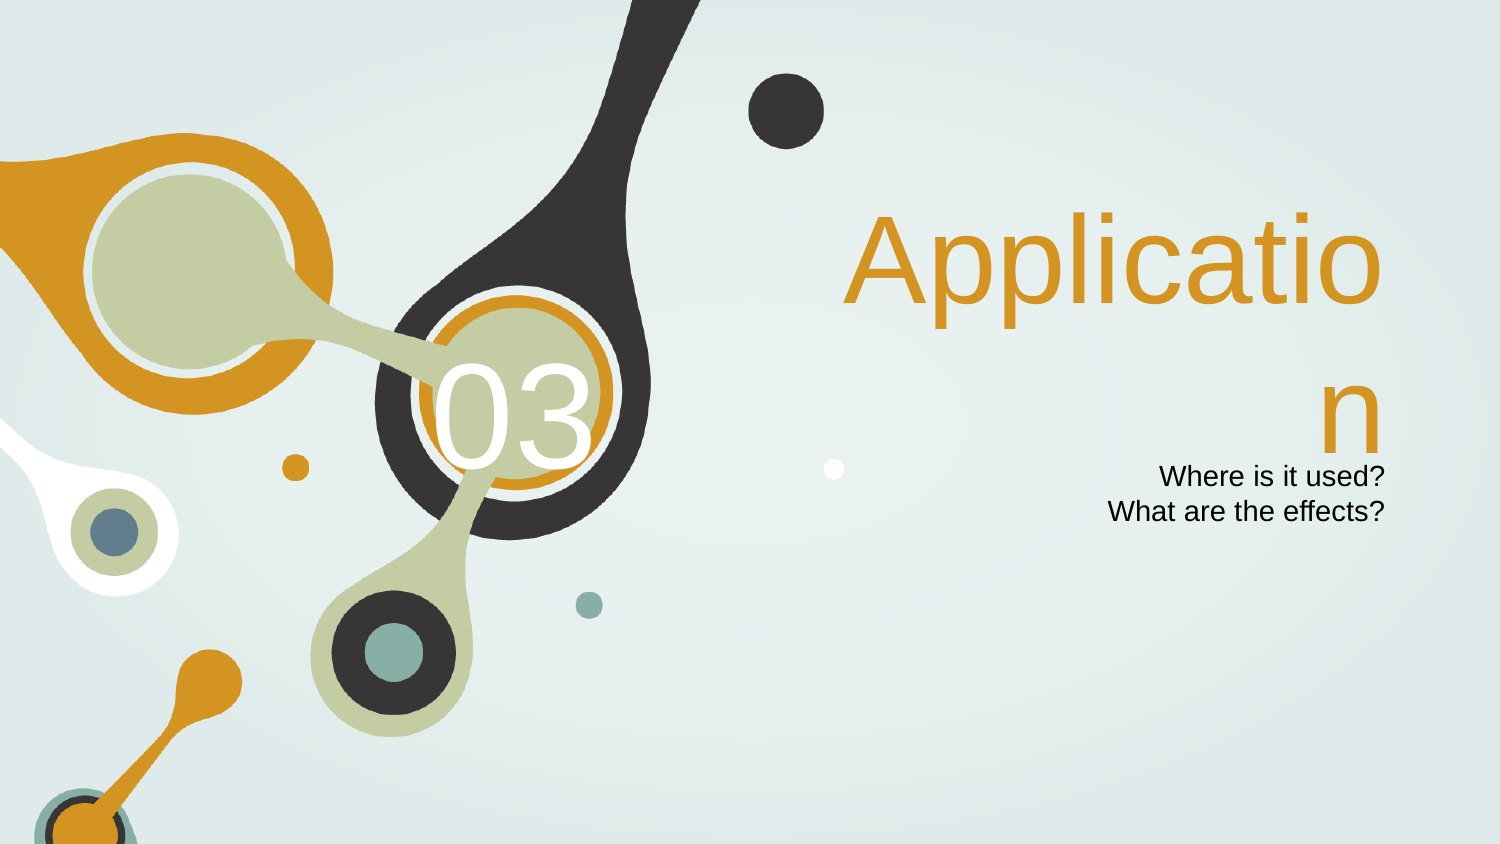

03
# Application
Where is it used?
What are the effects?